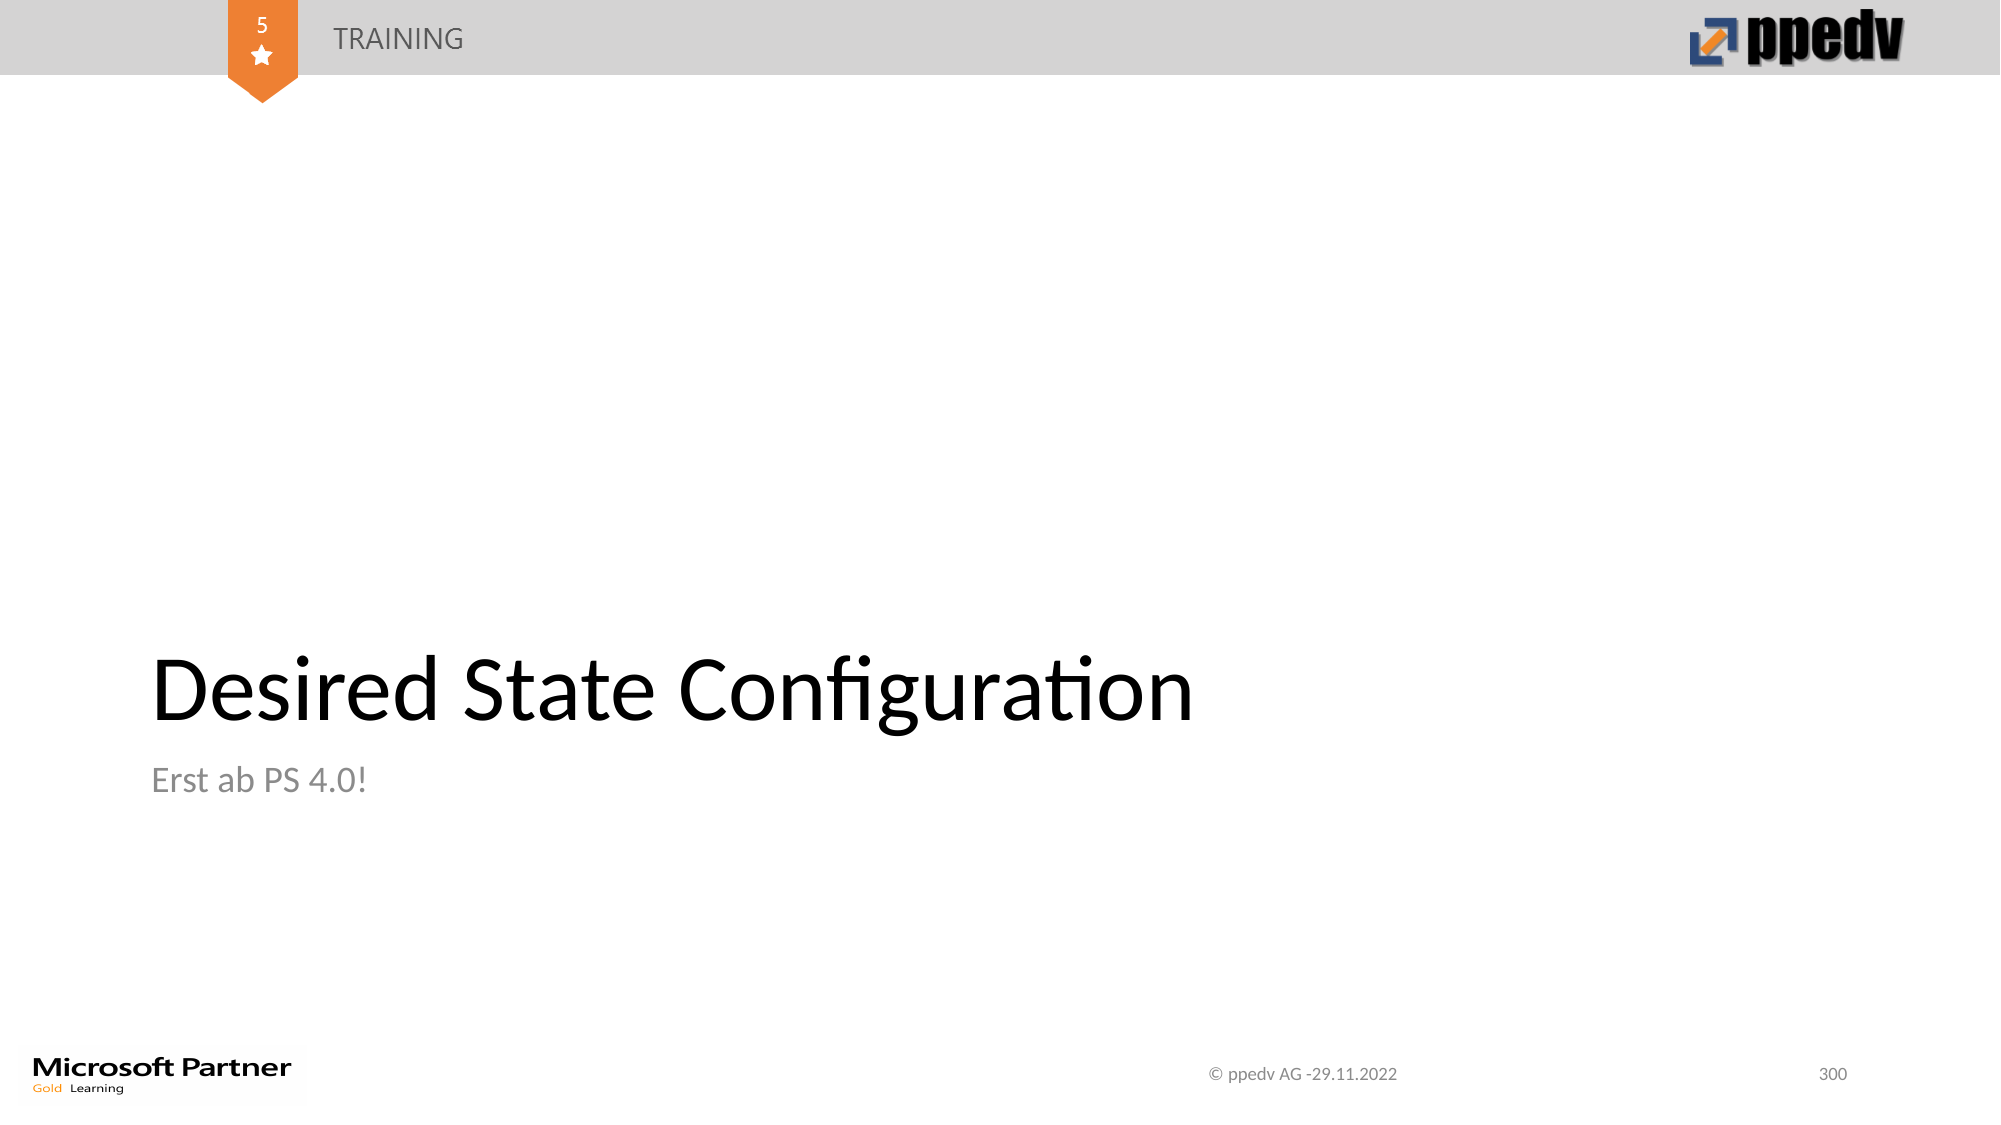

# Desired State Configuration
Erst ab PS 4.0!
© ppedv AG -29.11.2022
300